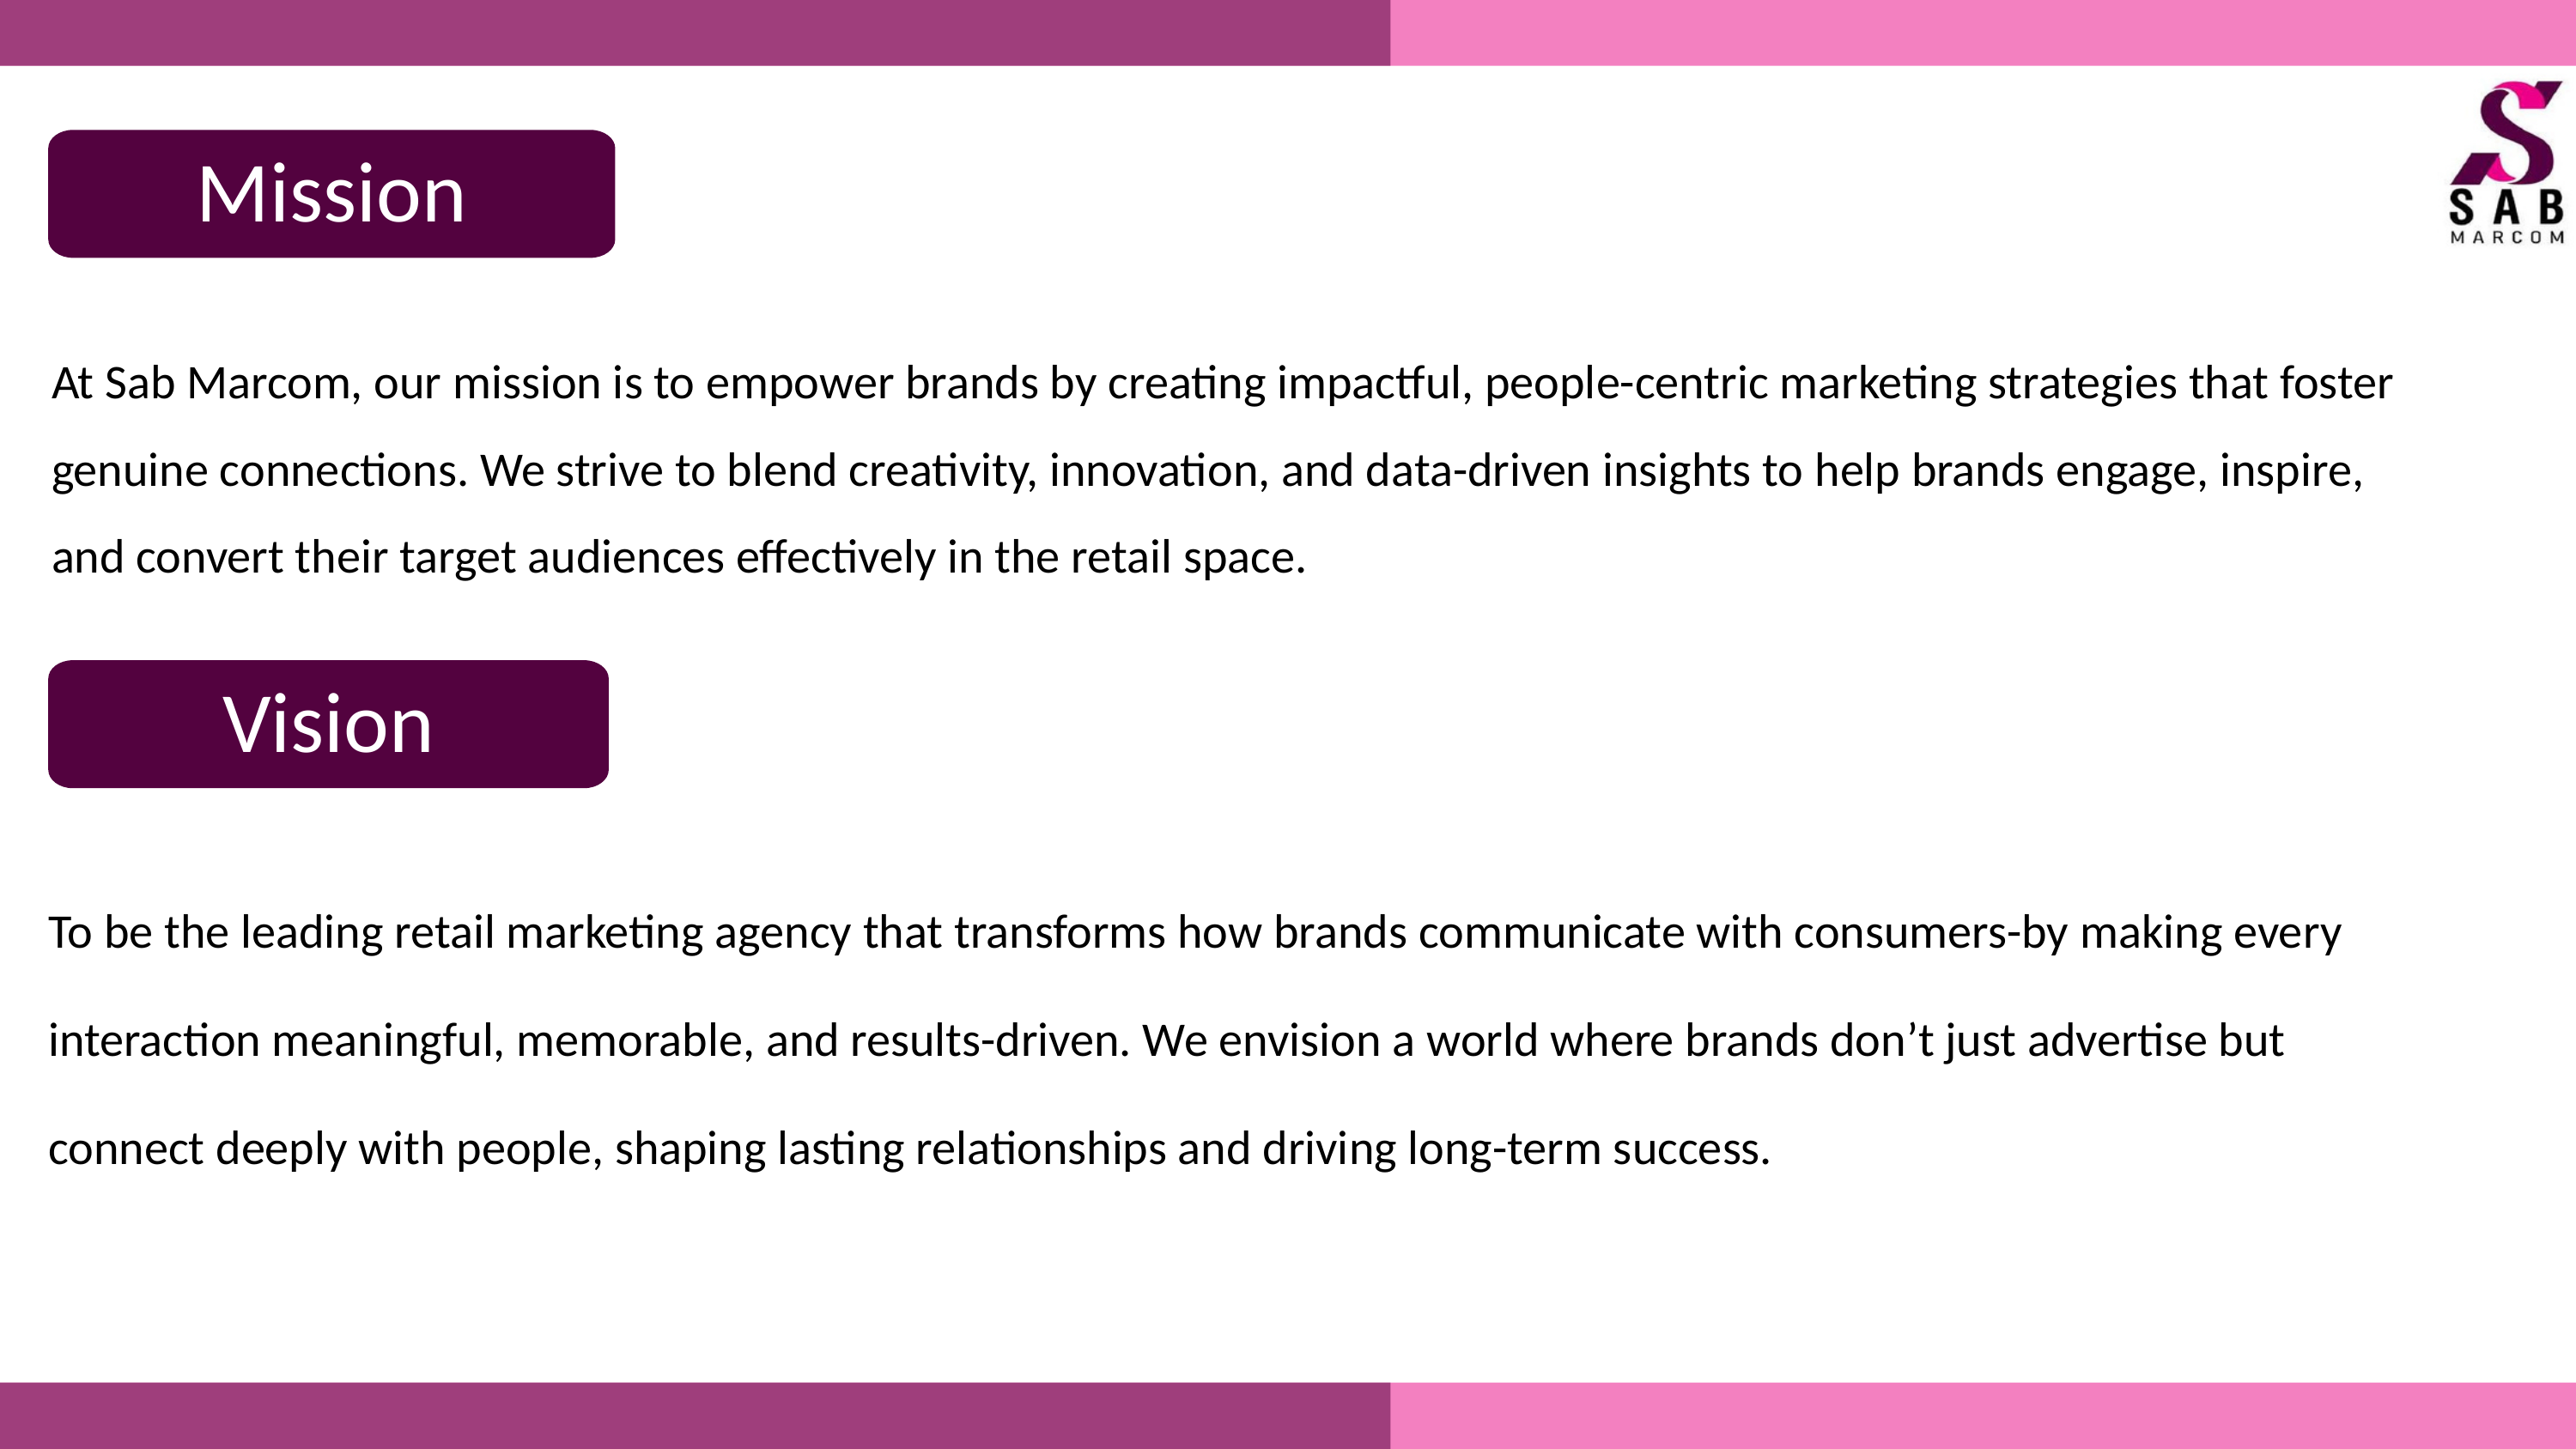

Mission
At Sab Marcom, our mission is to empower brands by creating impactful, people-centric marketing strategies that foster genuine connections. We strive to blend creativity, innovation, and data-driven insights to help brands engage, inspire, and convert their target audiences effectively in the retail space.
Retail Ambient Media Agency
Vision
To be the leading retail marketing agency that transforms how brands communicate with consumers-by making every interaction meaningful, memorable, and results-driven. We envision a world where brands don’t just advertise but connect deeply with people, shaping lasting relationships and driving long-term success.